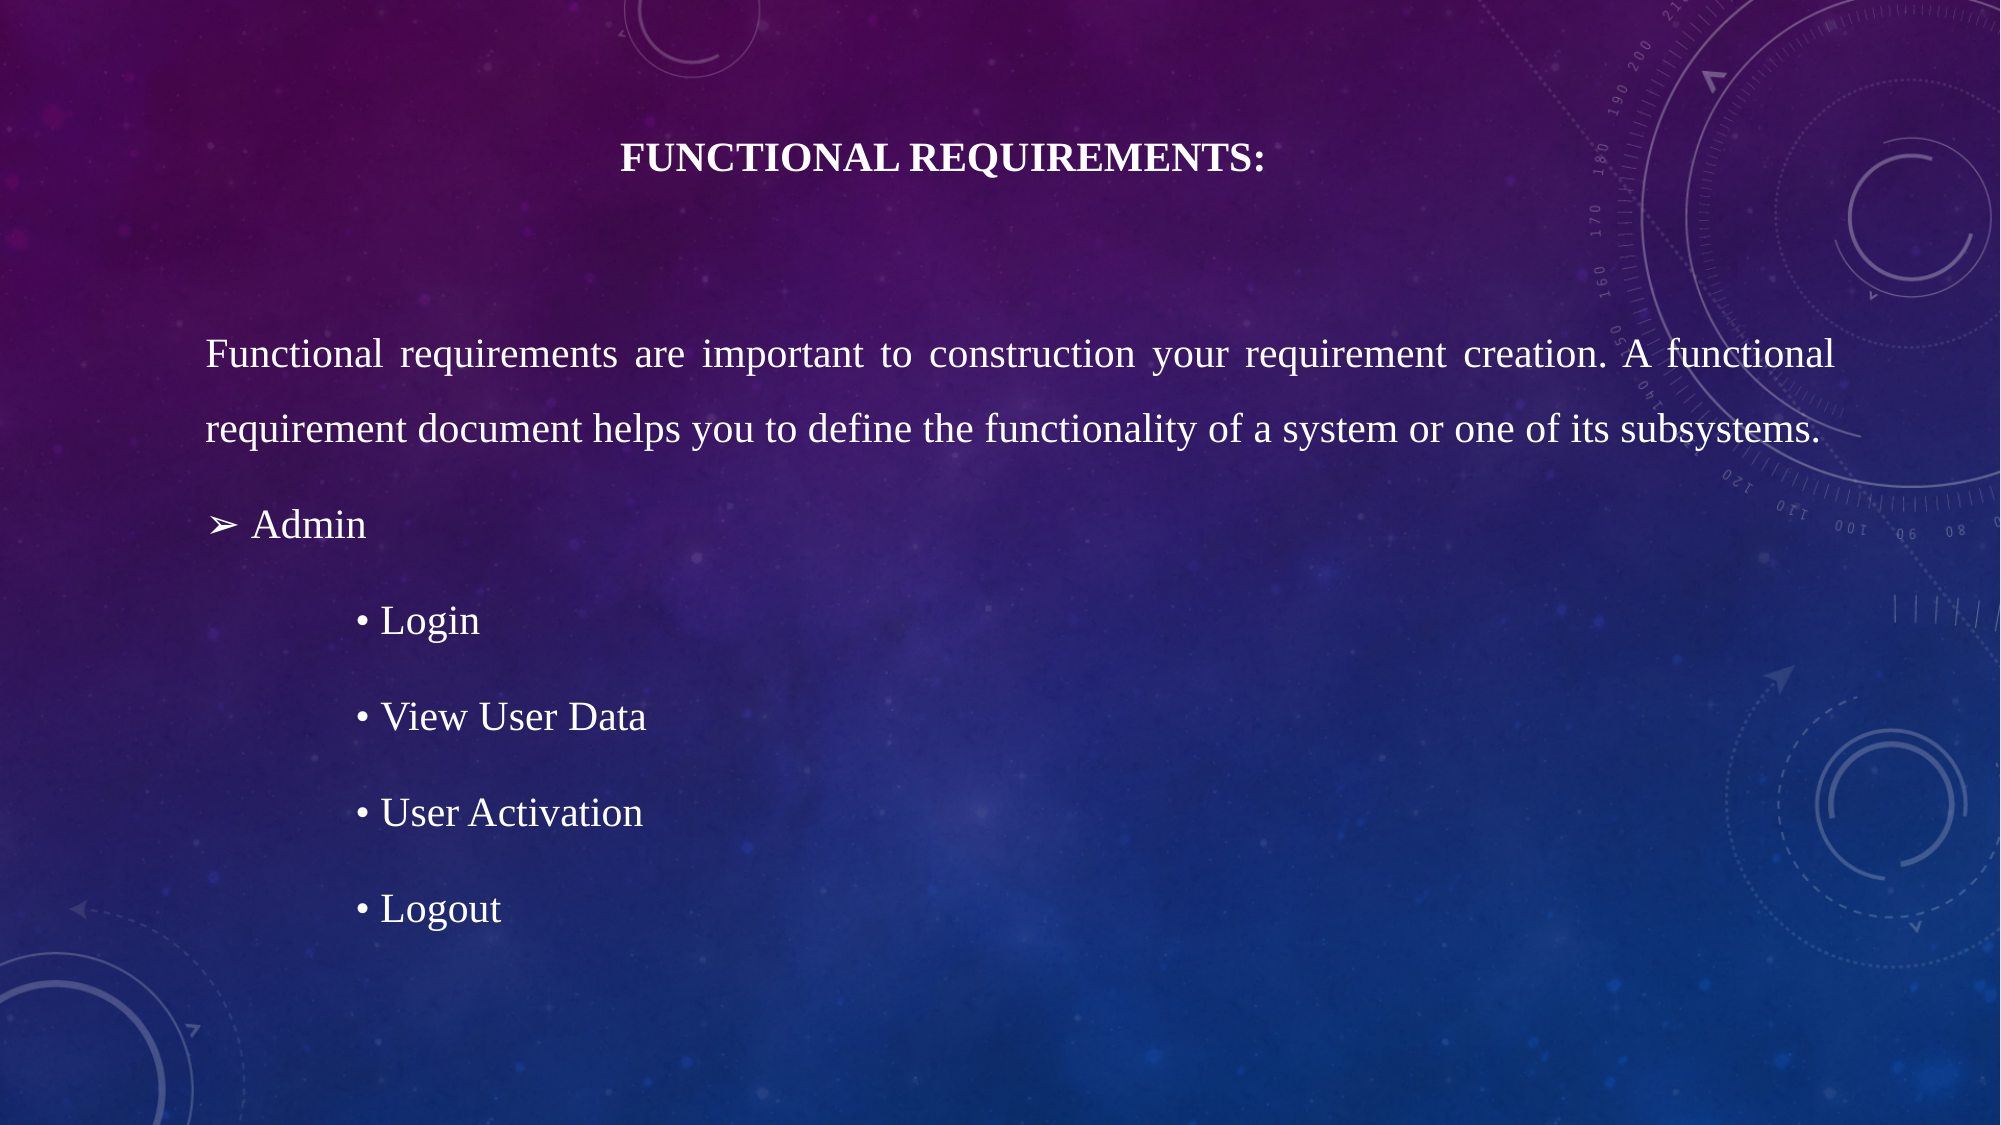

# FUNCTIONAL REQUIREMENTS:
Functional requirements are important to construction your requirement creation. A functional requirement document helps you to define the functionality of a system or one of its subsystems.
➢ Admin
	• Login
	• View User Data
	• User Activation
	• Logout